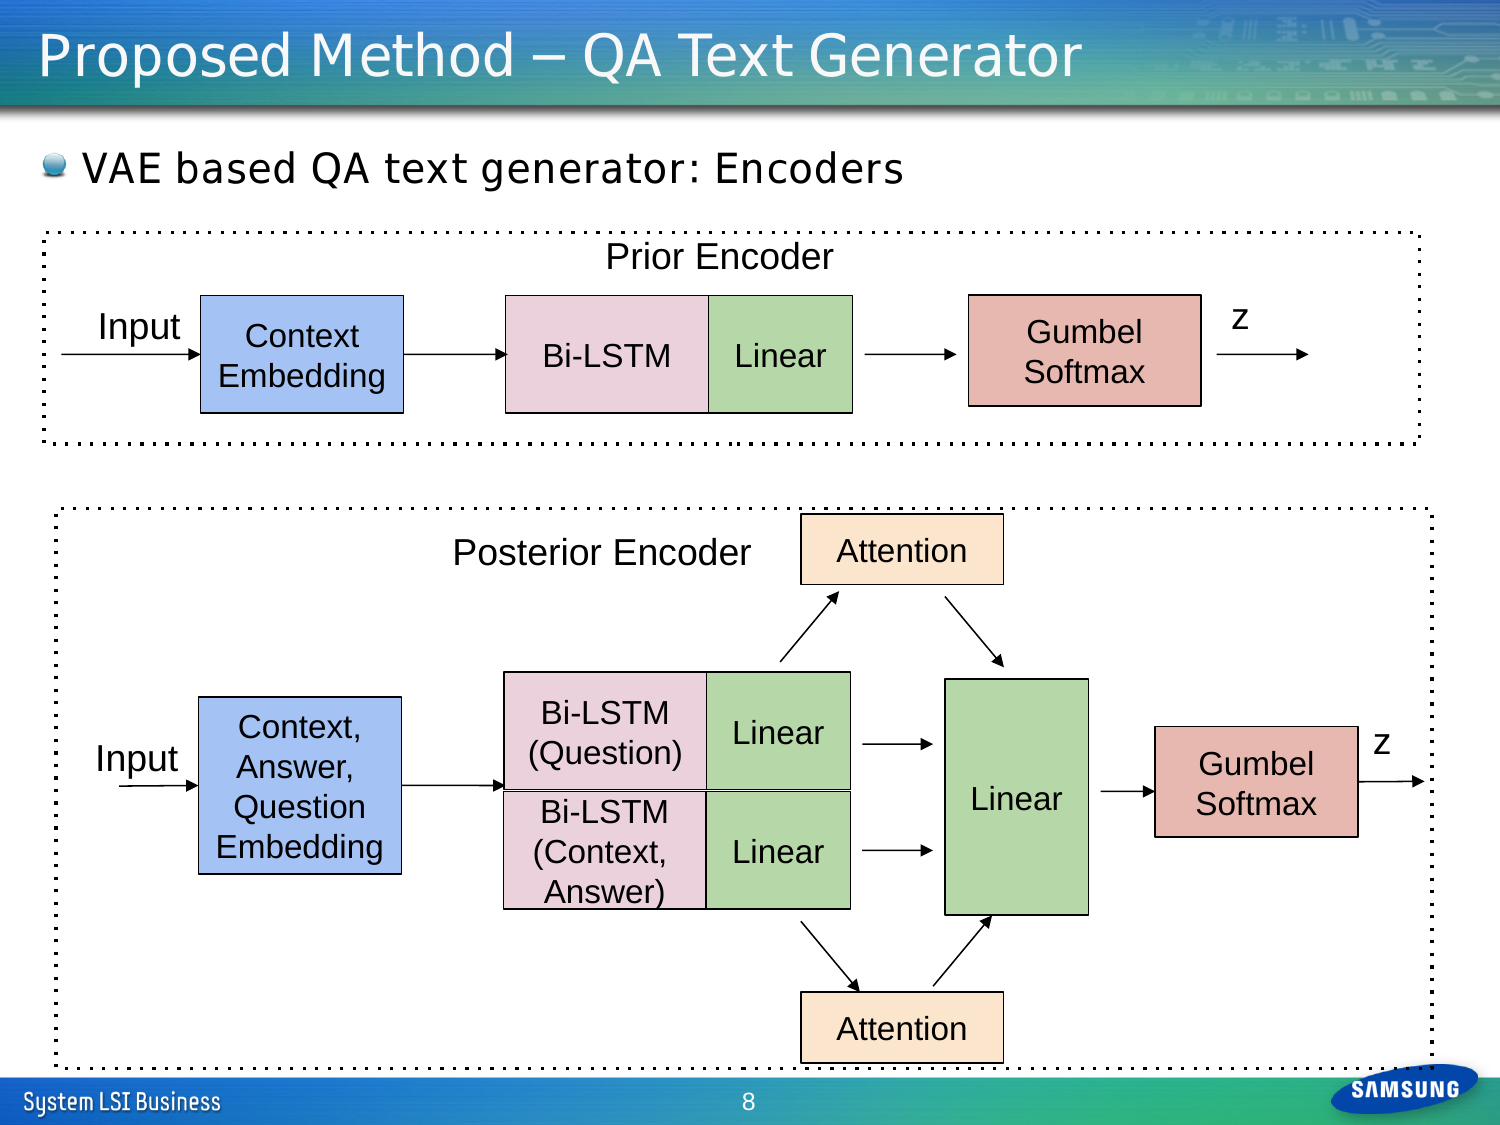

# Proposed Method – QA Text Generator
VAE based QA text generator: Encoders

Prior Encoder

z
Input
Context
Embedding
Bi-LSTM
Linear
Gumbel
Softmax

Attention
Posterior Encoder
Bi-LSTM
(Question)
Linear
Linear
Context,
Answer,
Question
Embedding
z
Input
Gumbel
Softmax
Bi-LSTM
(Context,
Answer)
Linear
Attention
8